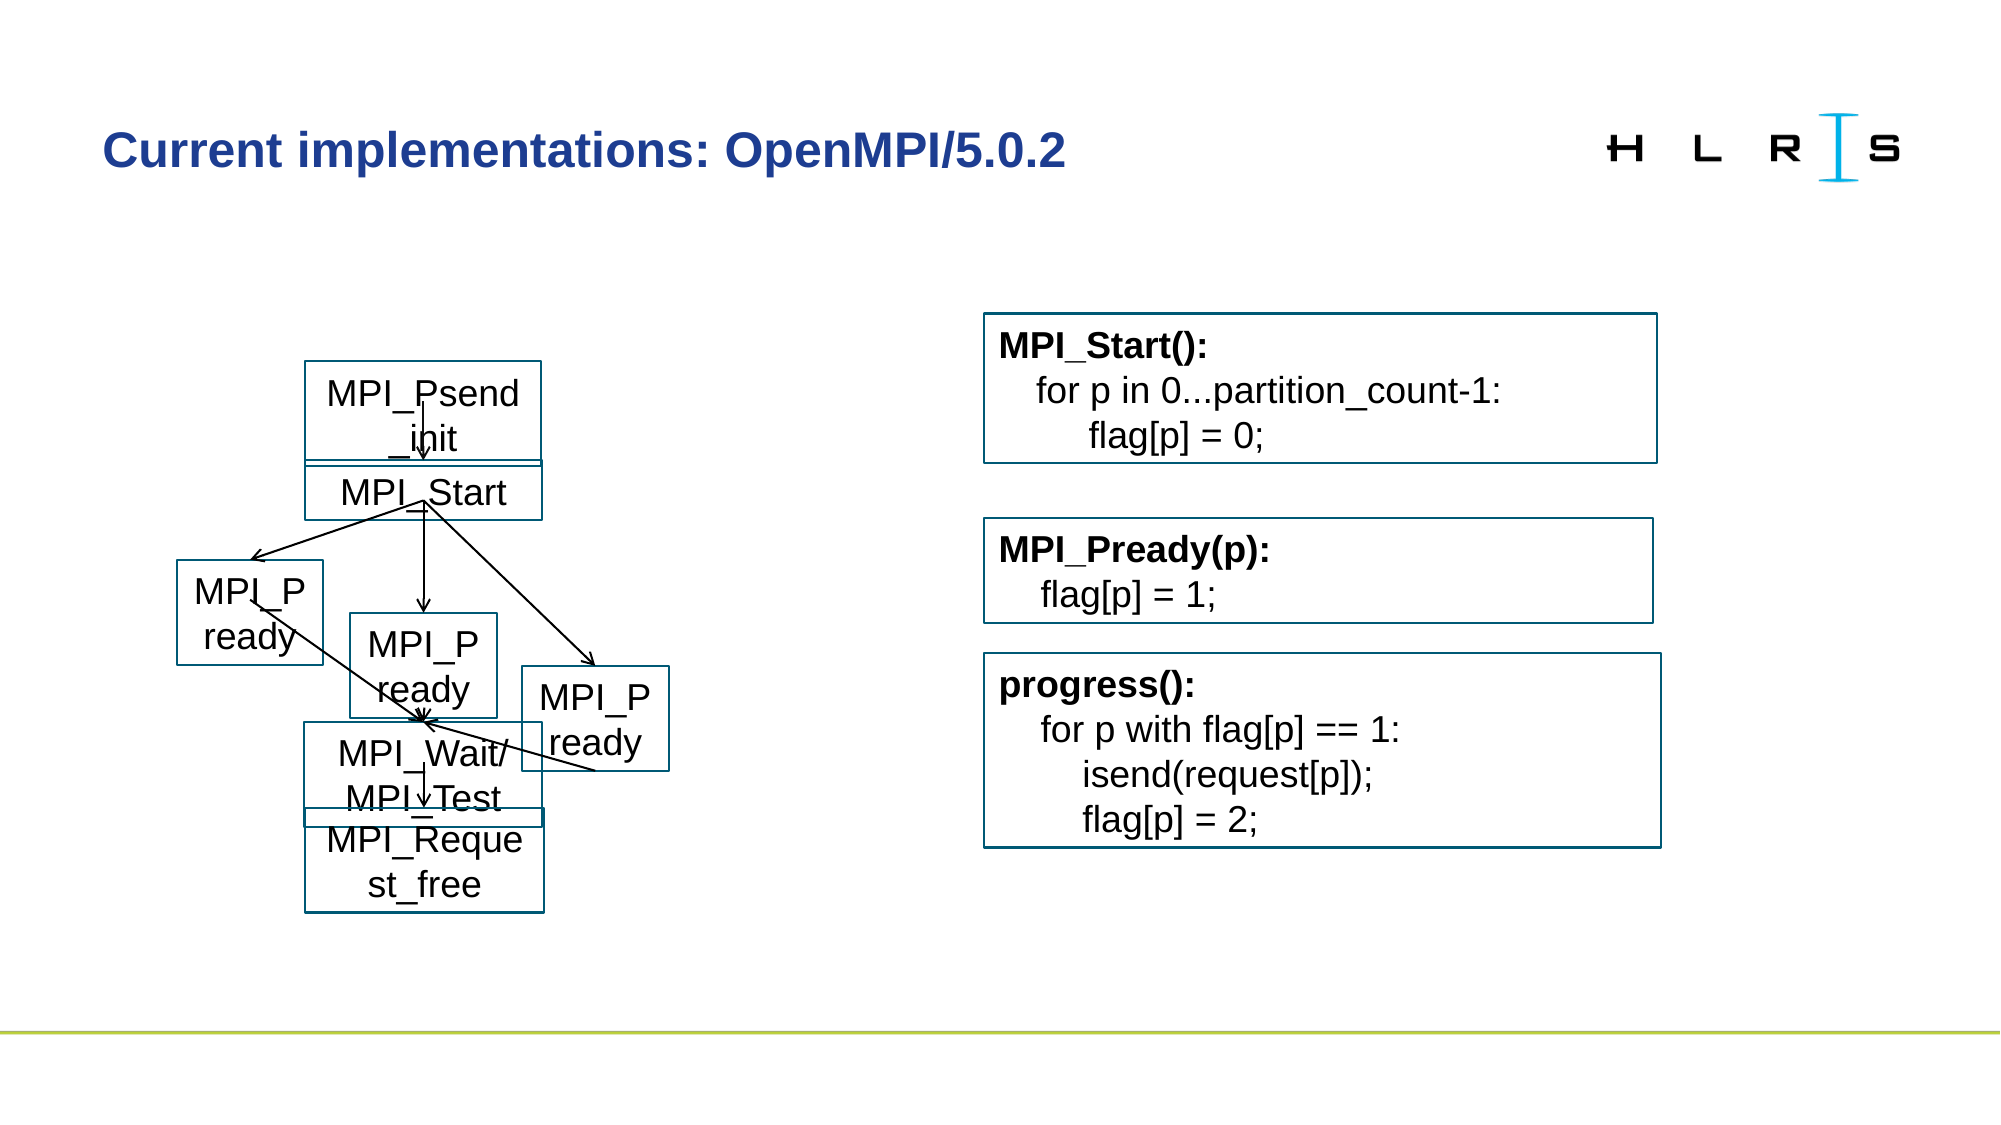

Current implementations: OpenMPI/5.0.2
MPI_Start():
   for p in 0...partition_count-1:
        flag[p] = 0;
MPI_Psend_init
MPI_Start
MPI_Pready(p):
    flag[p] = 1;
MPI_Pready
MPI_Pready
progress():
    for p with flag[p] == 1:
        isend(request[p]);
        flag[p] = 2;
MPI_Pready
MPI_Wait/MPI_Test
MPI_Request_free